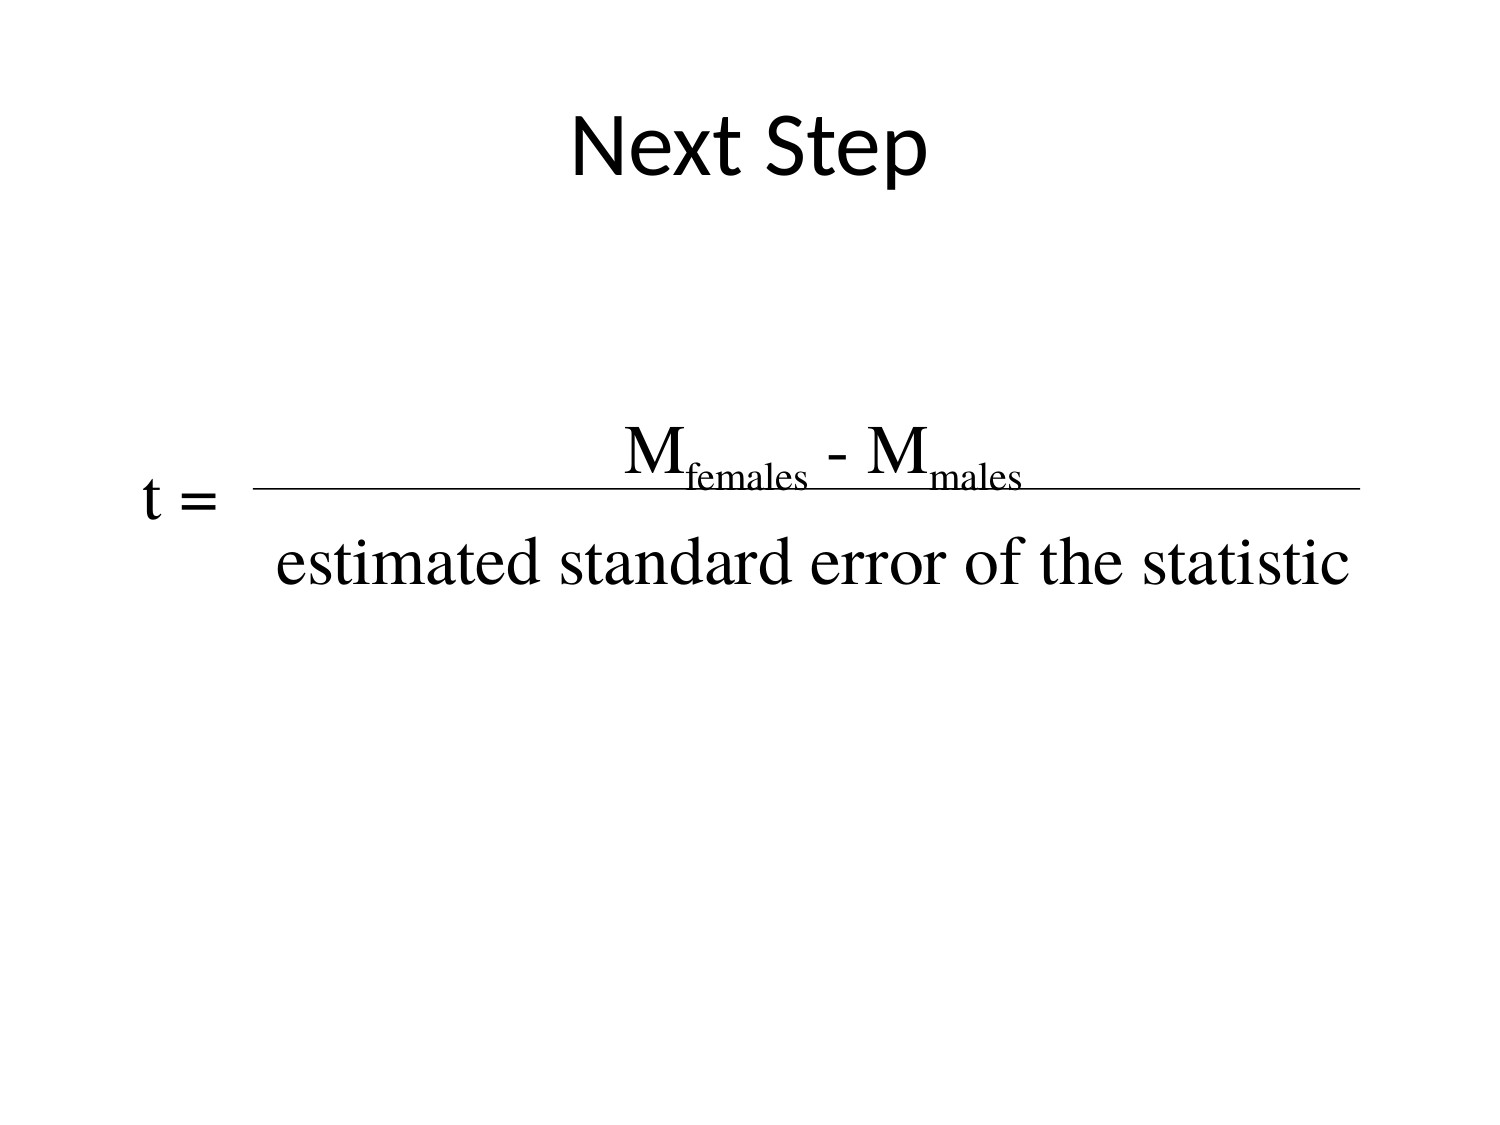

# Next Step
Mfemales - Mmales
estimated standard error of the statistic
t =